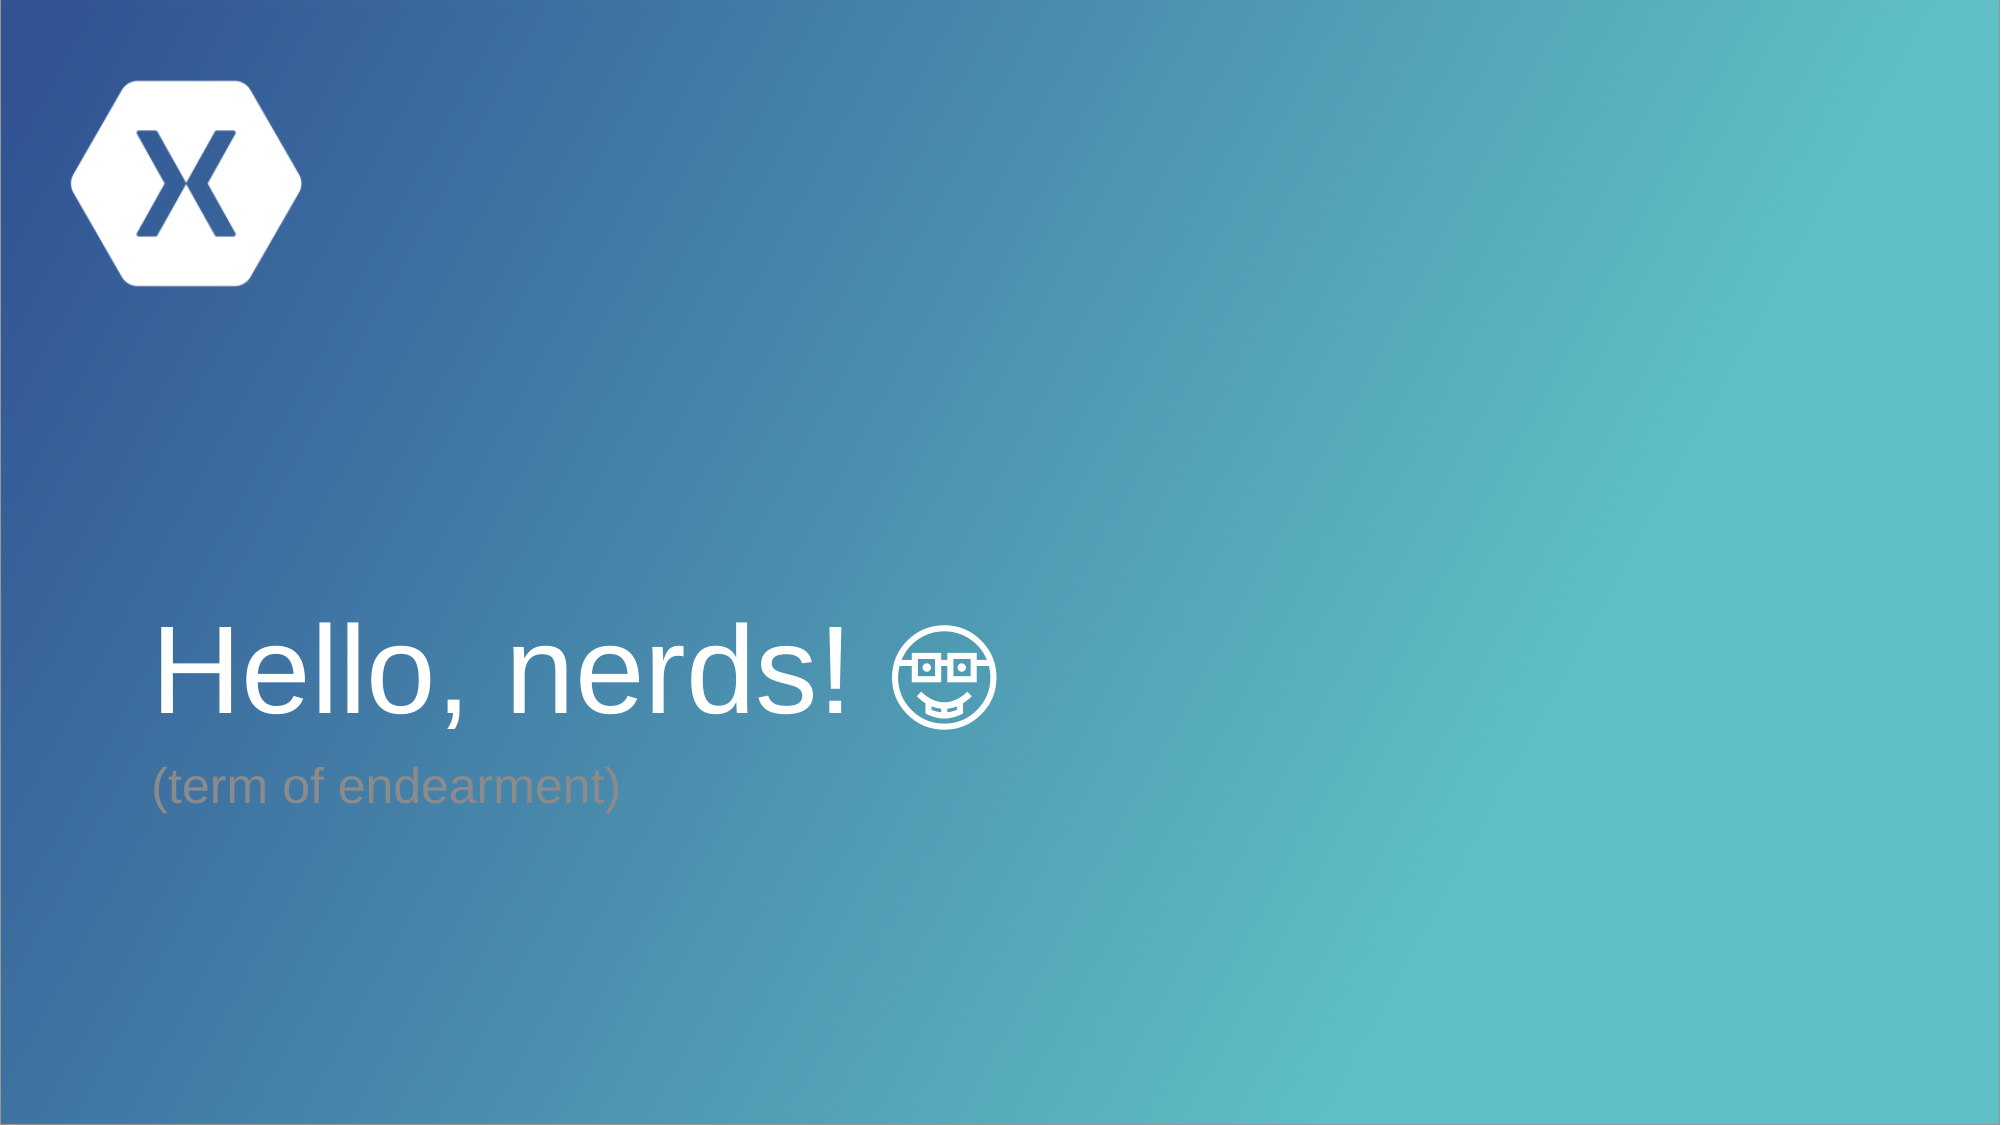

# Hello, nerds! 🤓
(term of endearment)